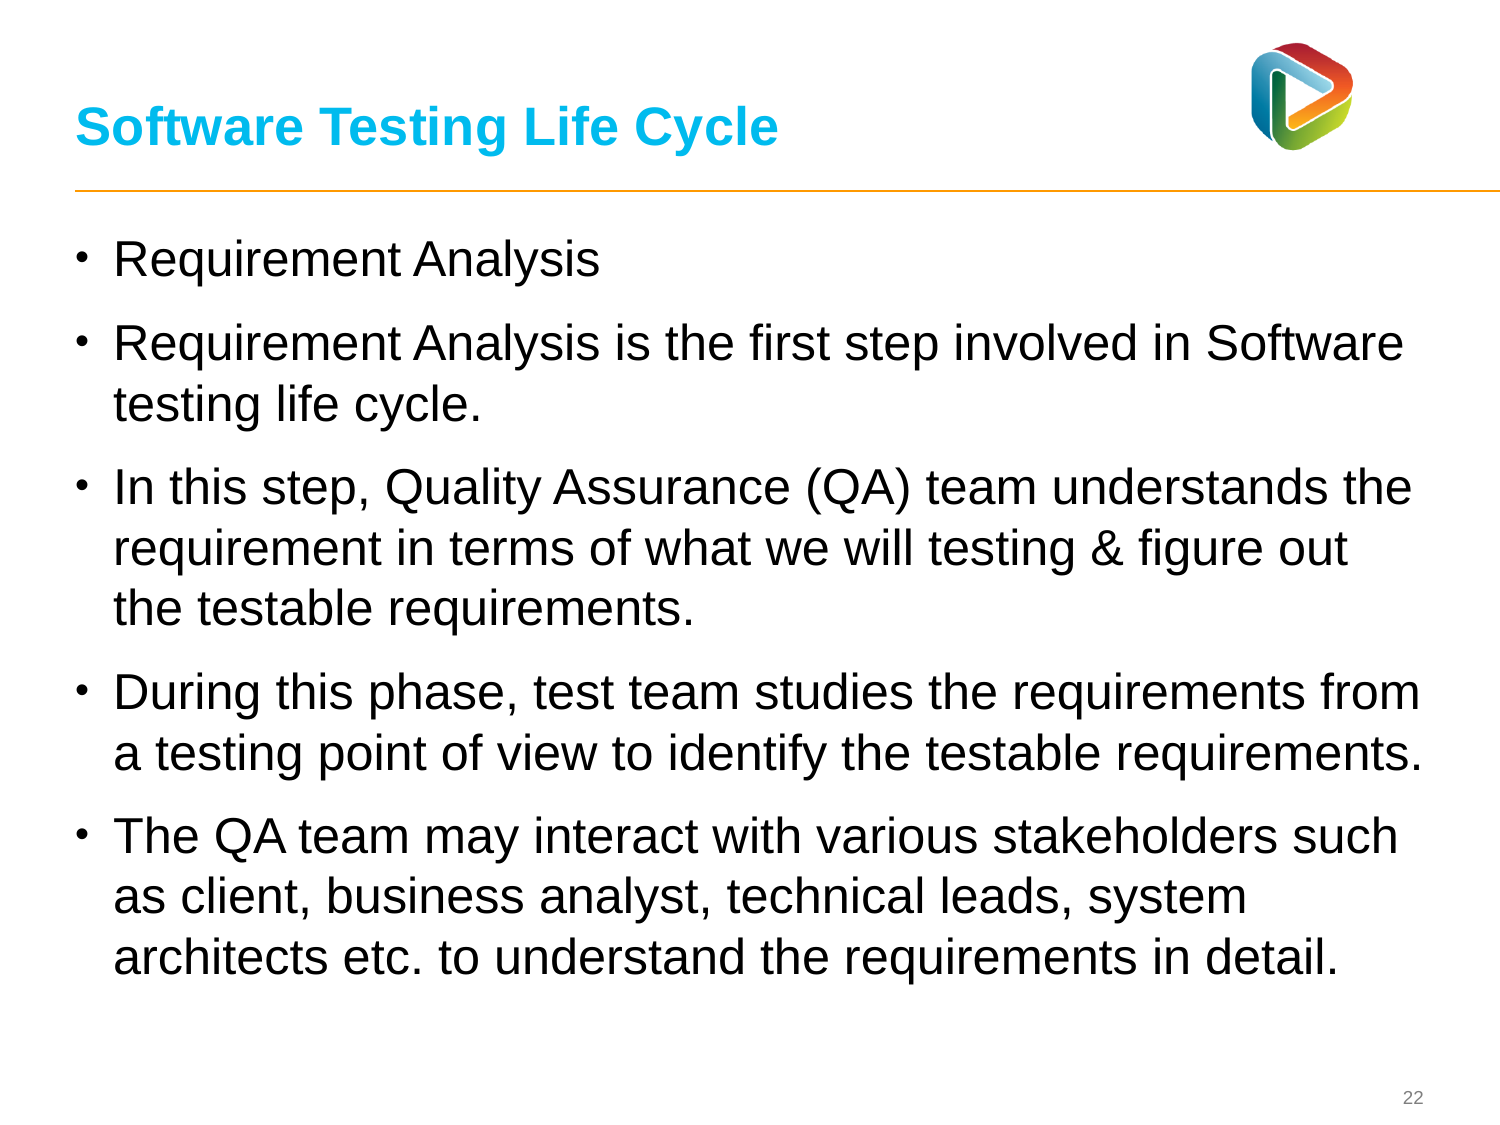

# Software Testing Life Cycle
Requirement Analysis
Requirement Analysis is the first step involved in Software testing life cycle.
In this step, Quality Assurance (QA) team understands the requirement in terms of what we will testing & figure out the testable requirements.
During this phase, test team studies the requirements from a testing point of view to identify the testable requirements.
The QA team may interact with various stakeholders such as client, business analyst, technical leads, system architects etc. to understand the requirements in detail.